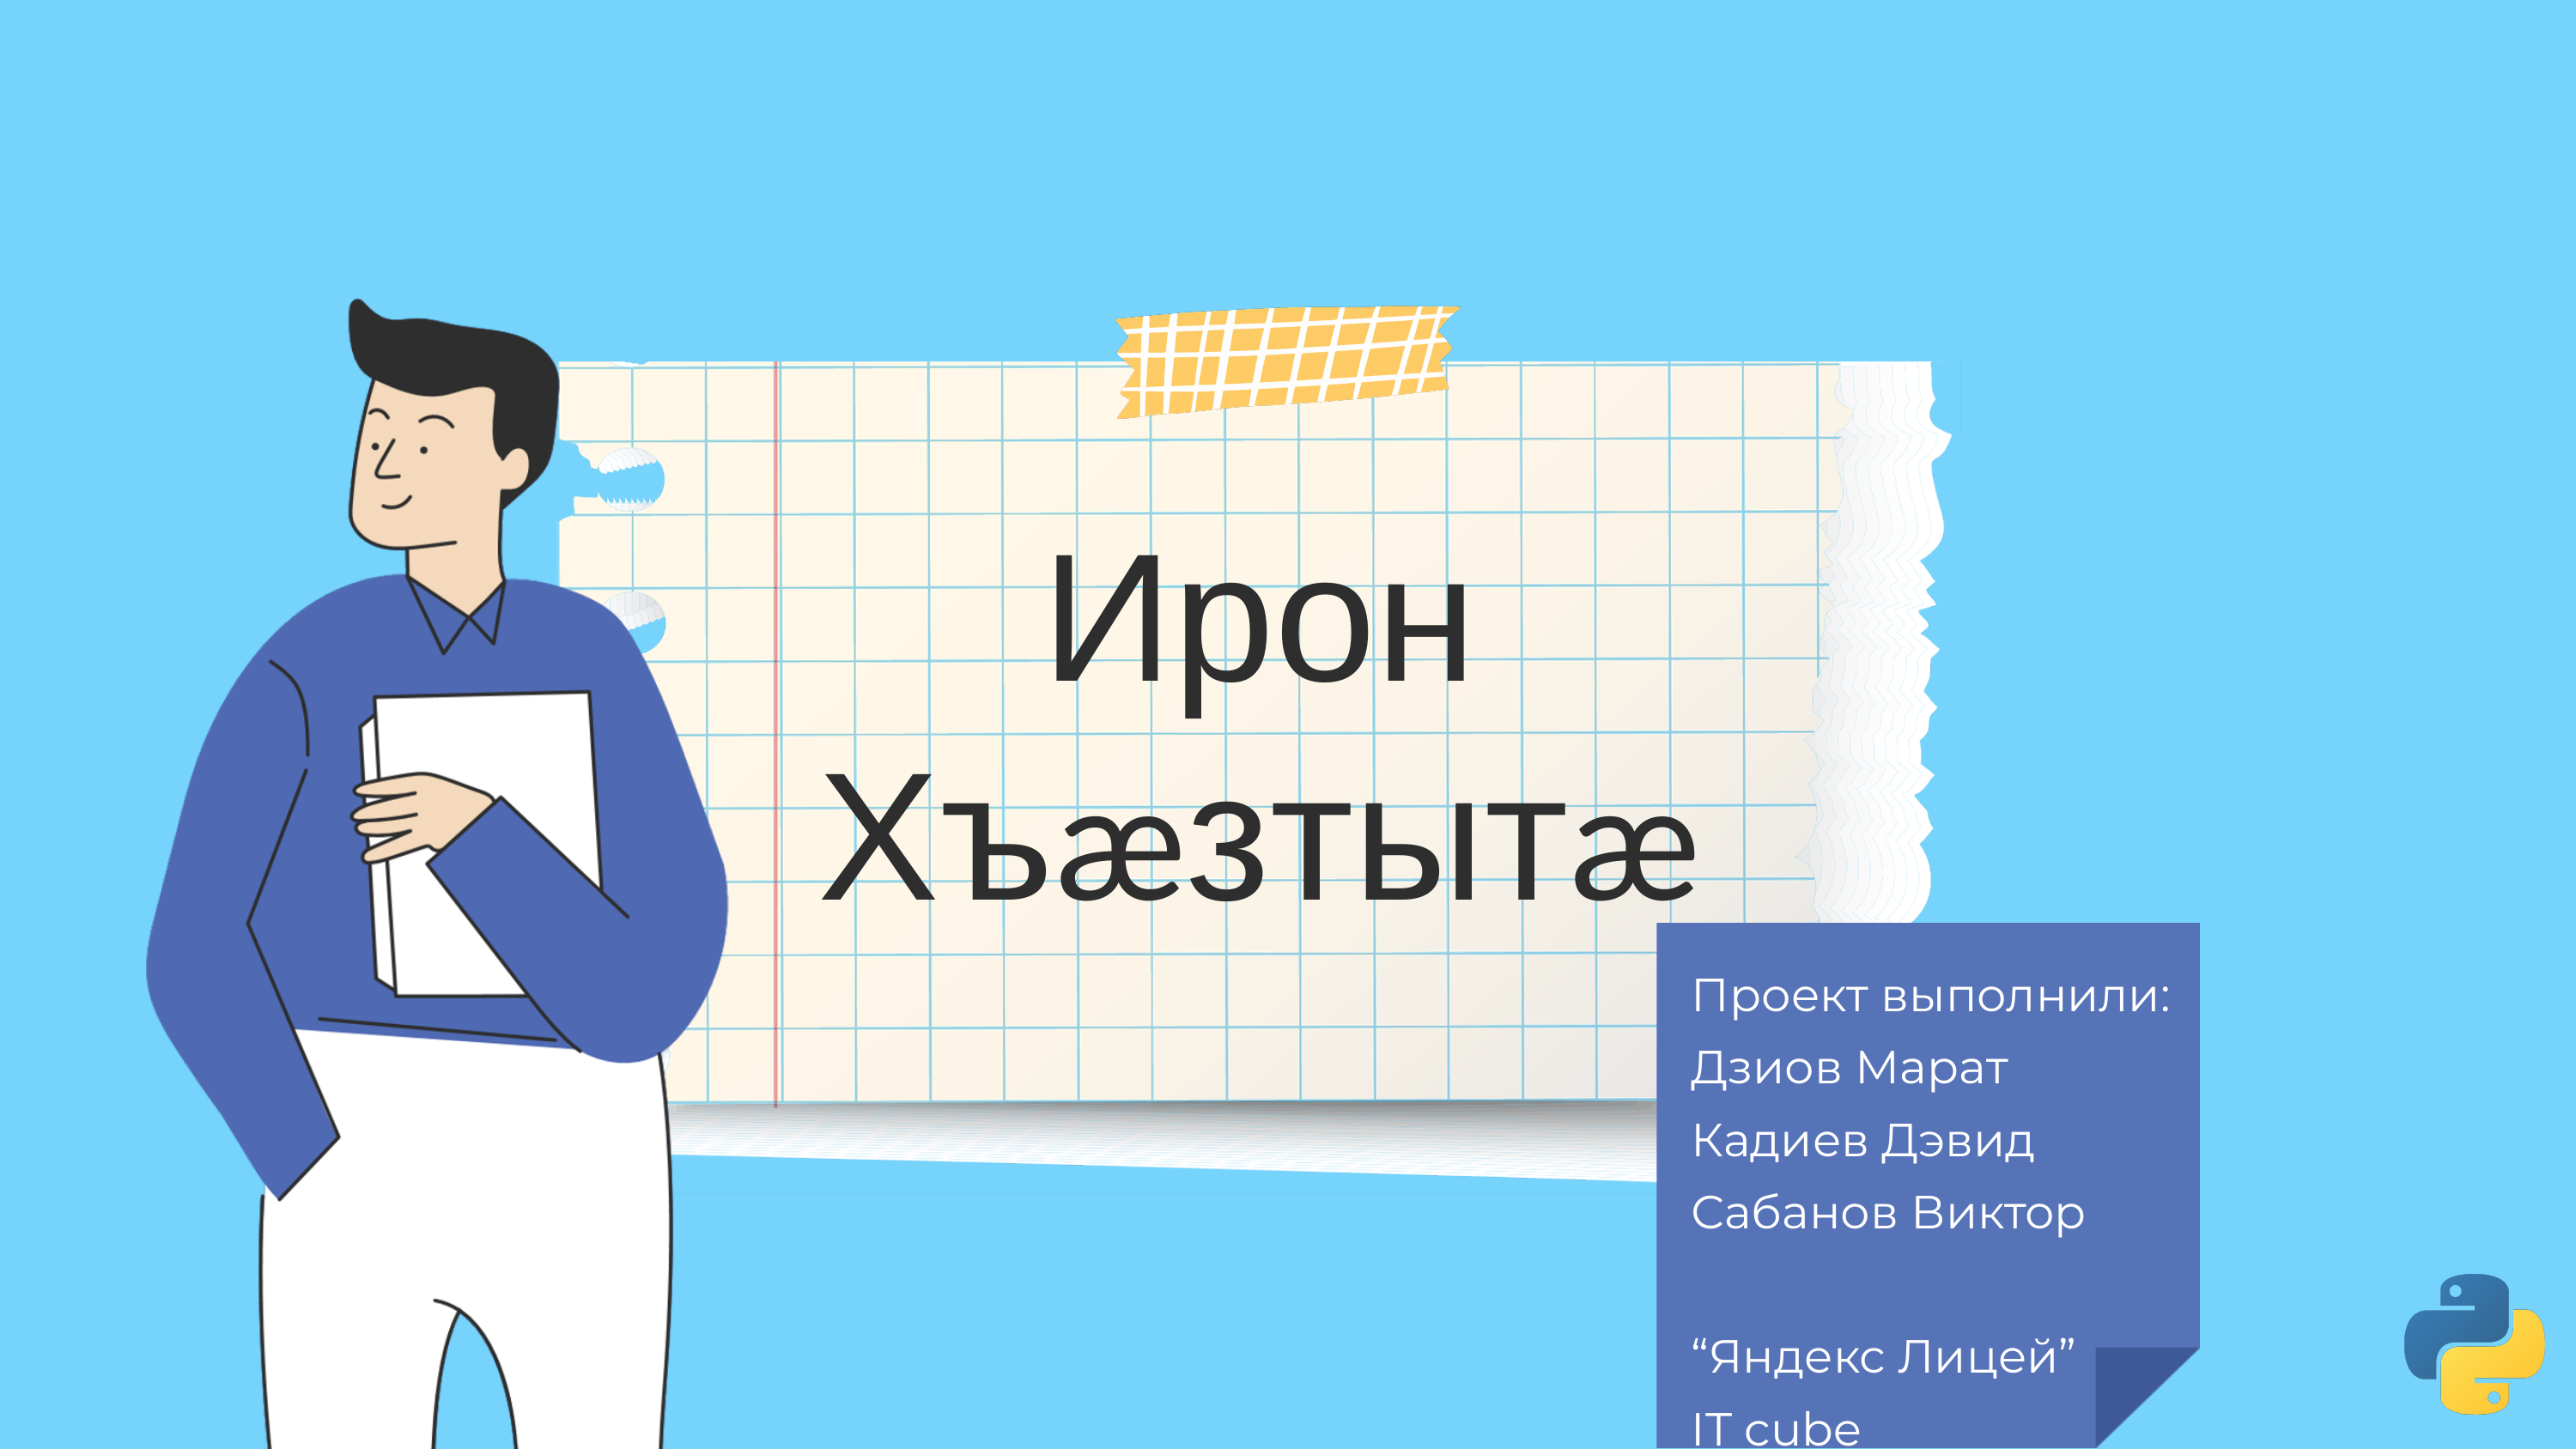

Ирон Хъæзтытæ

Проект выполнили:
Дзиов Марат
Кадиев Дэвид
Сабанов Виктор

“Яндекс Лицей”
IT cube